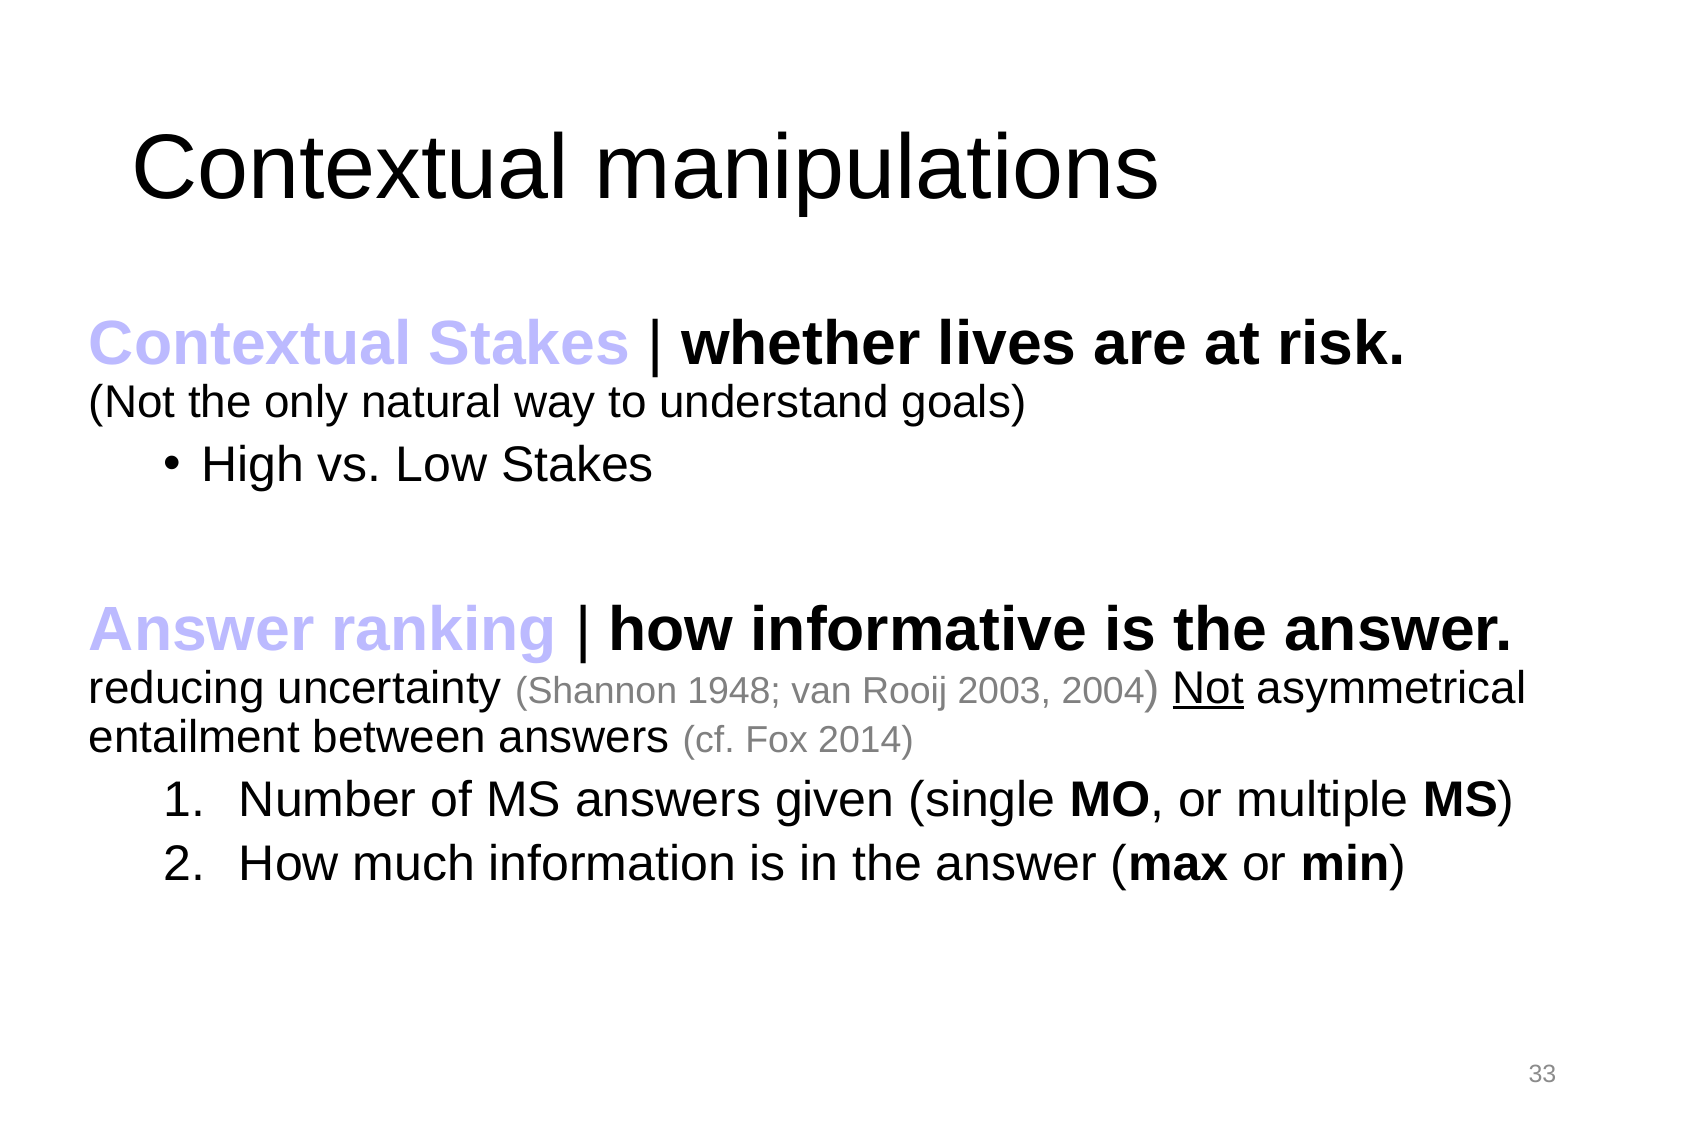

# Contextual manipulations
Contextual Stakes | whether lives are at risk.
(Not the only natural way to understand goals)
High vs. Low Stakes

Answer ranking | how informative is the answer.
reducing uncertainty (Shannon 1948; van Rooij 2003, 2004) Not asymmetrical entailment between answers (cf. Fox 2014)
Number of MS answers given (single MO, or multiple MS)
How much information is in the answer (max or min)

33